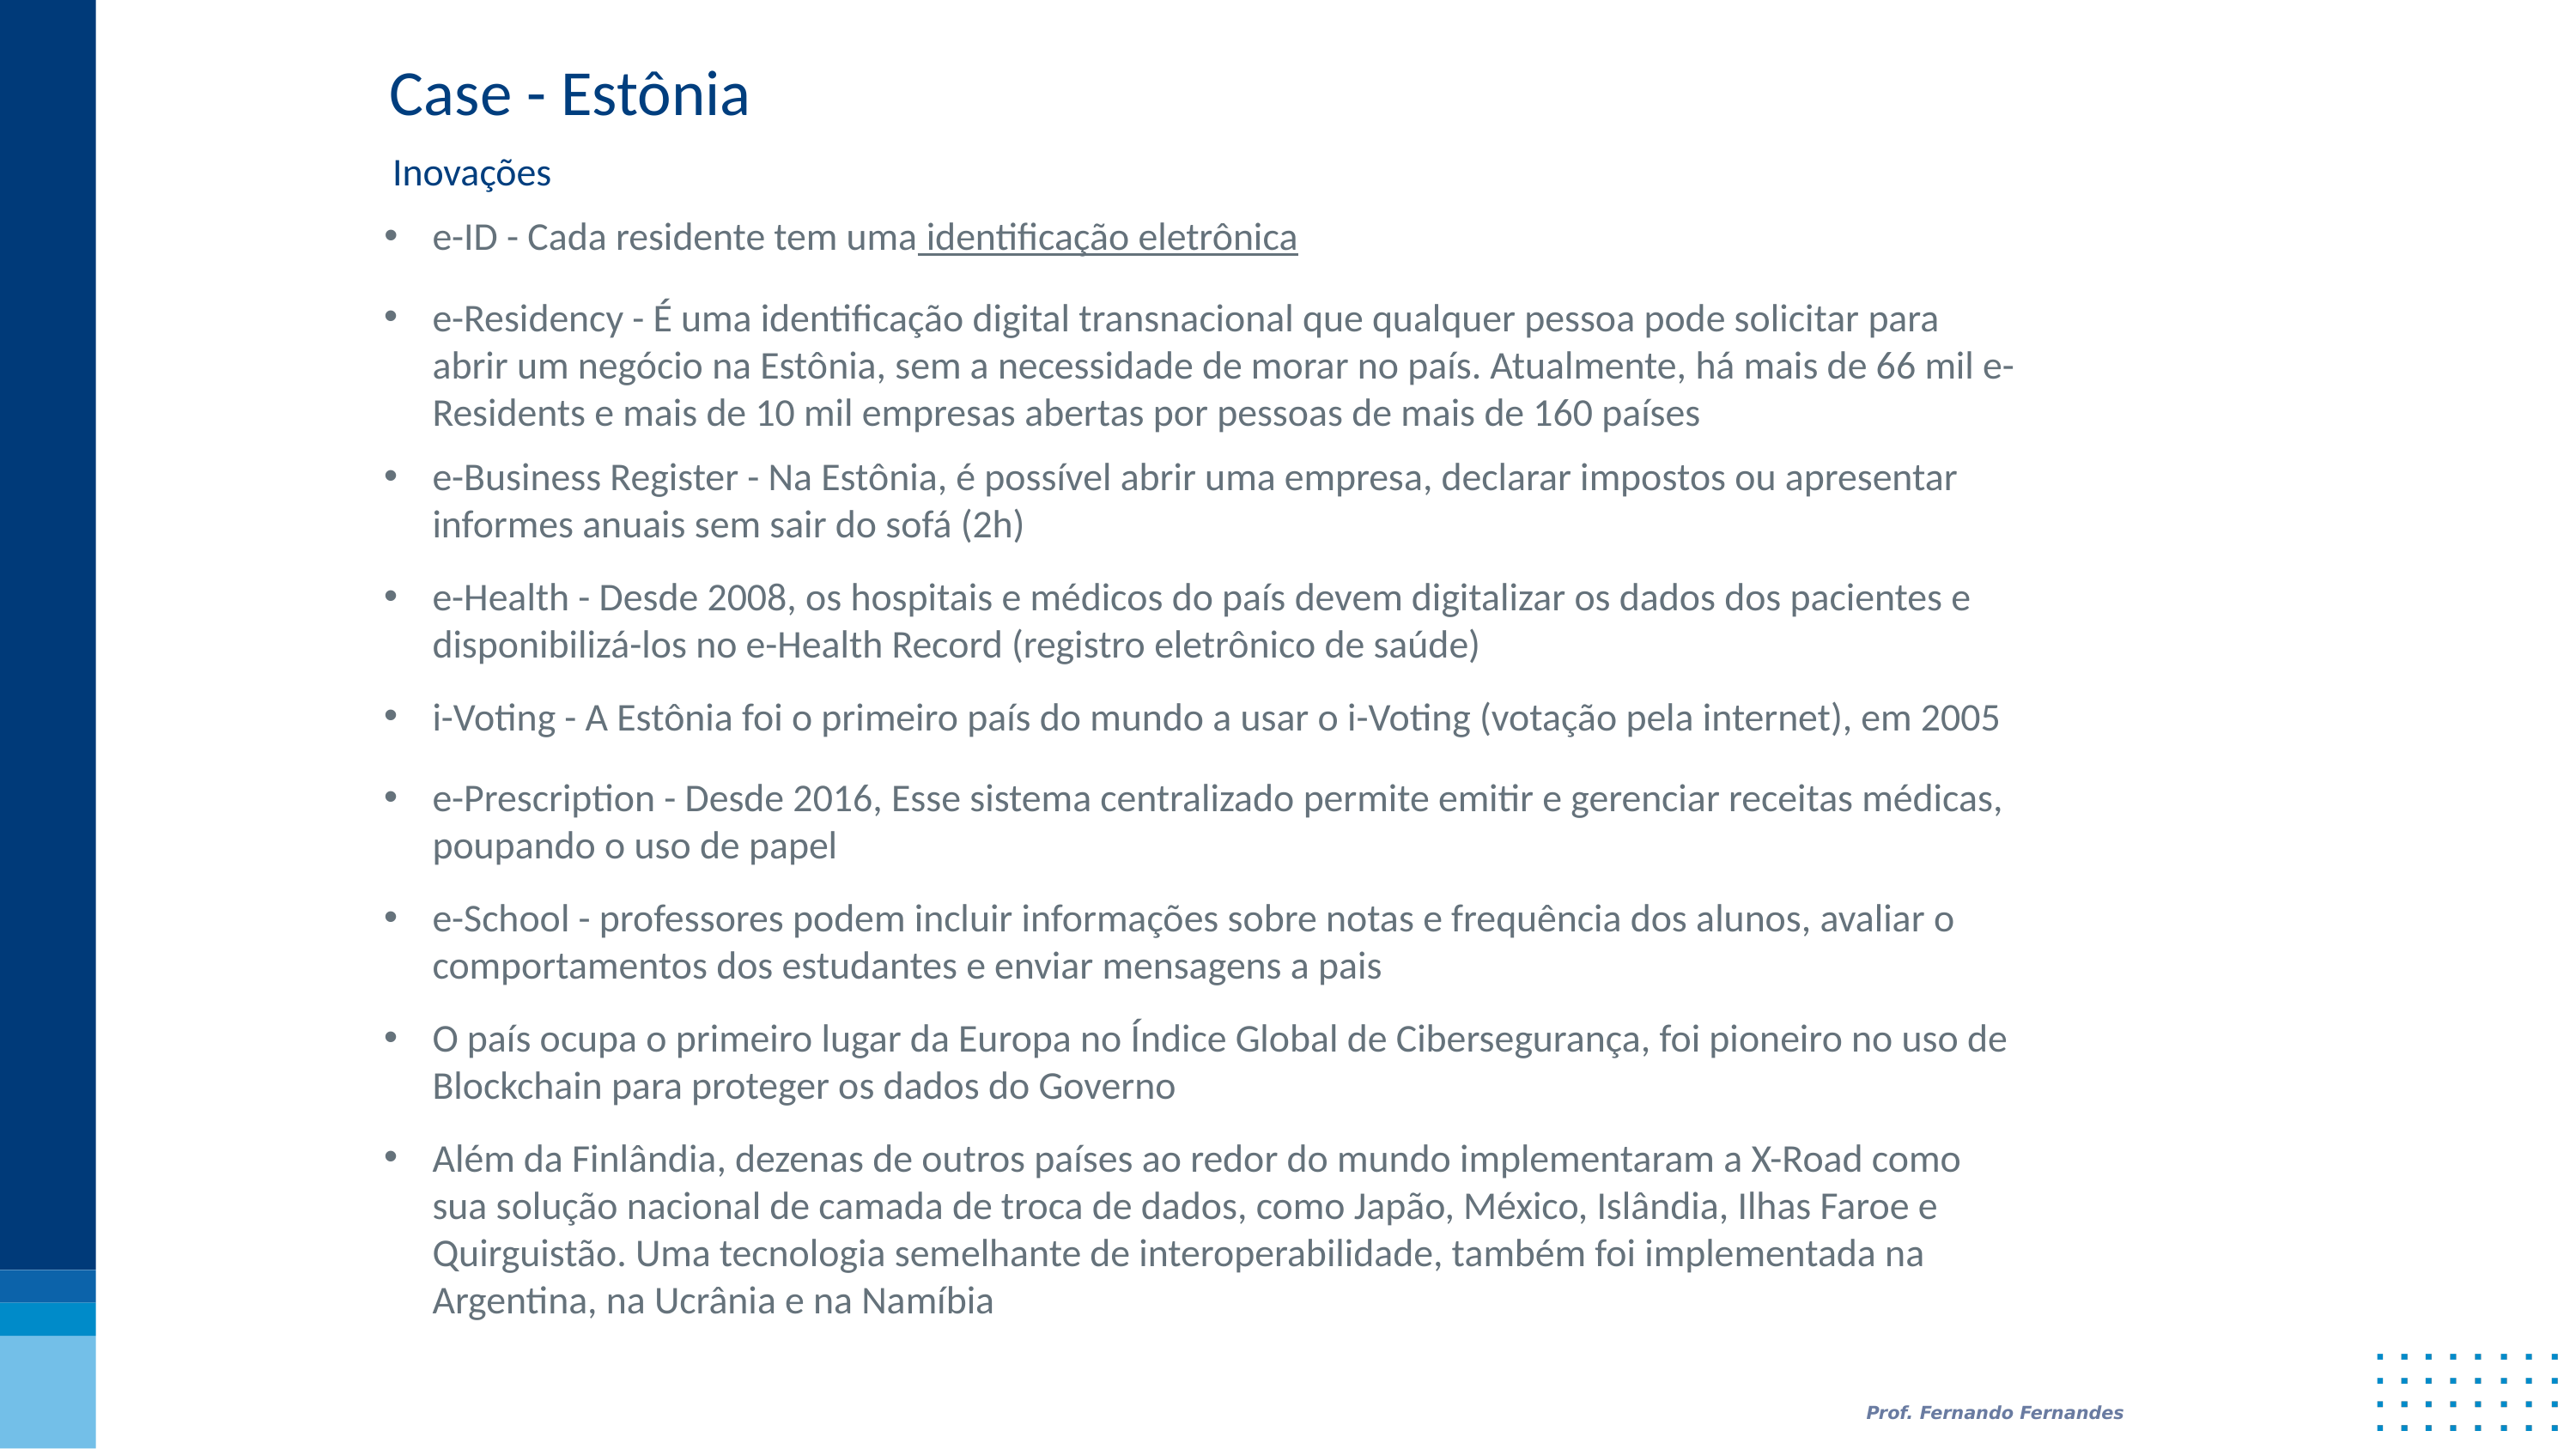

Case - Estônia
Inovações
e-ID - Cada residente tem uma identificação eletrônica
e-Residency - É uma identificação digital transnacional que qualquer pessoa pode solicitar para abrir um negócio na Estônia, sem a necessidade de morar no país. Atualmente, há mais de 66 mil e-Residents e mais de 10 mil empresas abertas por pessoas de mais de 160 países
e-Business Register - Na Estônia, é possível abrir uma empresa, declarar impostos ou apresentar informes anuais sem sair do sofá (2h)
e-Health - Desde 2008, os hospitais e médicos do país devem digitalizar os dados dos pacientes e disponibilizá-los no e-Health Record (registro eletrônico de saúde)
i-Voting - A Estônia foi o primeiro país do mundo a usar o i-Voting (votação pela internet), em 2005
e-Prescription - Desde 2016, Esse sistema centralizado permite emitir e gerenciar receitas médicas, poupando o uso de papel
e-School - professores podem incluir informações sobre notas e frequência dos alunos, avaliar o comportamentos dos estudantes e enviar mensagens a pais
O país ocupa o primeiro lugar da Europa no Índice Global de Cibersegurança, foi pioneiro no uso de Blockchain para proteger os dados do Governo
Além da Finlândia, dezenas de outros países ao redor do mundo implementaram a X-Road como sua solução nacional de camada de troca de dados, como Japão, México, Islândia, Ilhas Faroe e Quirguistão. Uma tecnologia semelhante de interoperabilidade, também foi implementada na Argentina, na Ucrânia e na Namíbia
Prof. Fernando Fernandes